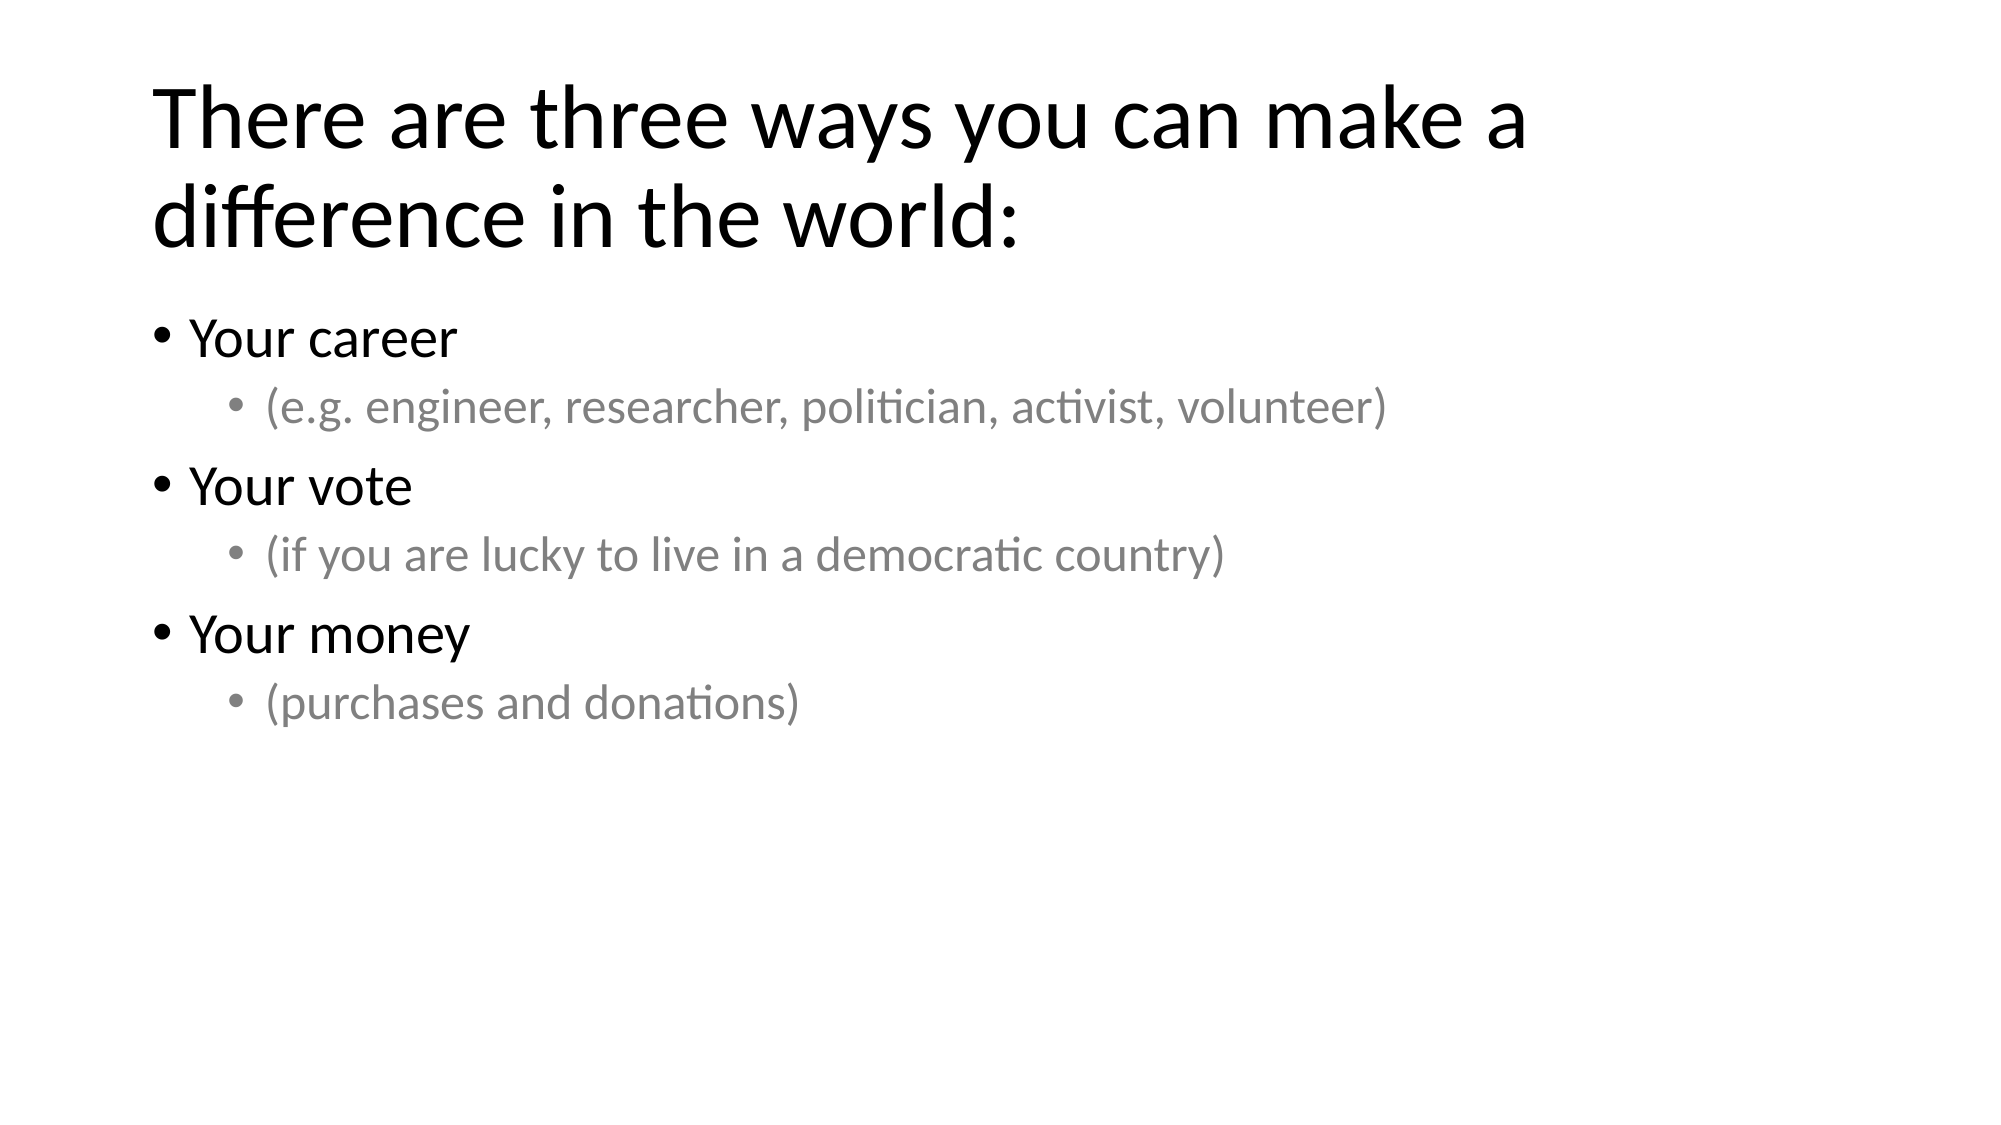

# There are three ways you can make a difference in the world:
Your career
(e.g. engineer, researcher, politician, activist, volunteer)
Your vote
(if you are lucky to live in a democratic country)
Your money
(purchases and donations)